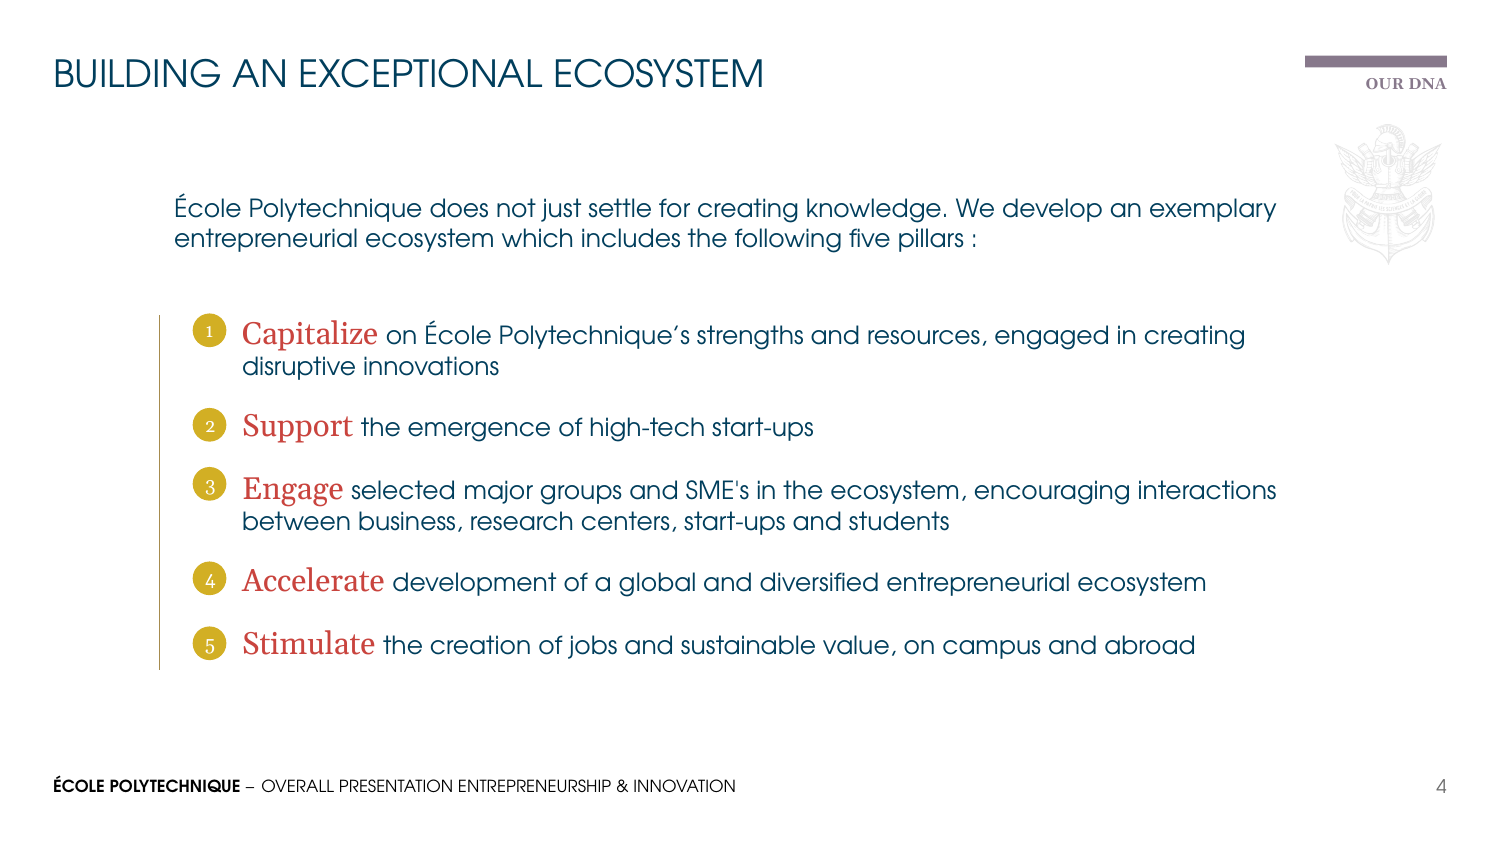

# Building an exceptional ecosystem

our dna

École Polytechnique does not just settle for creating knowledge. We develop an exemplary entrepreneurial ecosystem which includes the following five pillars :
Capitalize on École Polytechnique’s strengths and resources, engaged in creating disruptive innovations
Support the emergence of high-tech start-ups
Engage selected major groups and SME's in the ecosystem, encouraging interactions between business, research centers, start-ups and students
Accelerate development of a global and diversified entrepreneurial ecosystem
Stimulate the creation of jobs and sustainable value, on campus and abroad
1
2
3
4
5
Overall presentation entrepreneurship & innovation
4